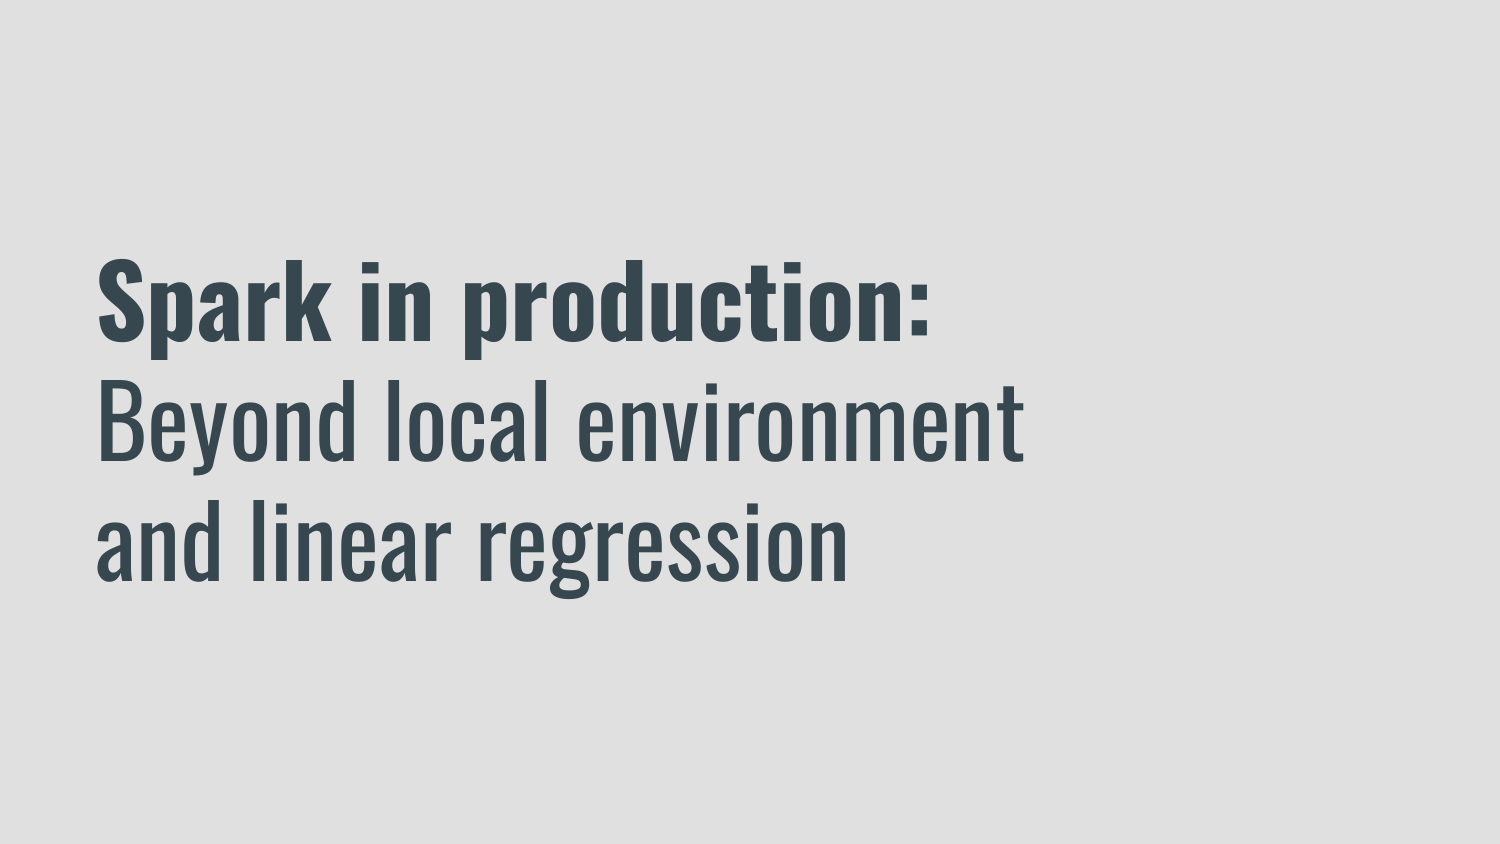

# Spark in production: Beyond local environment and linear regression